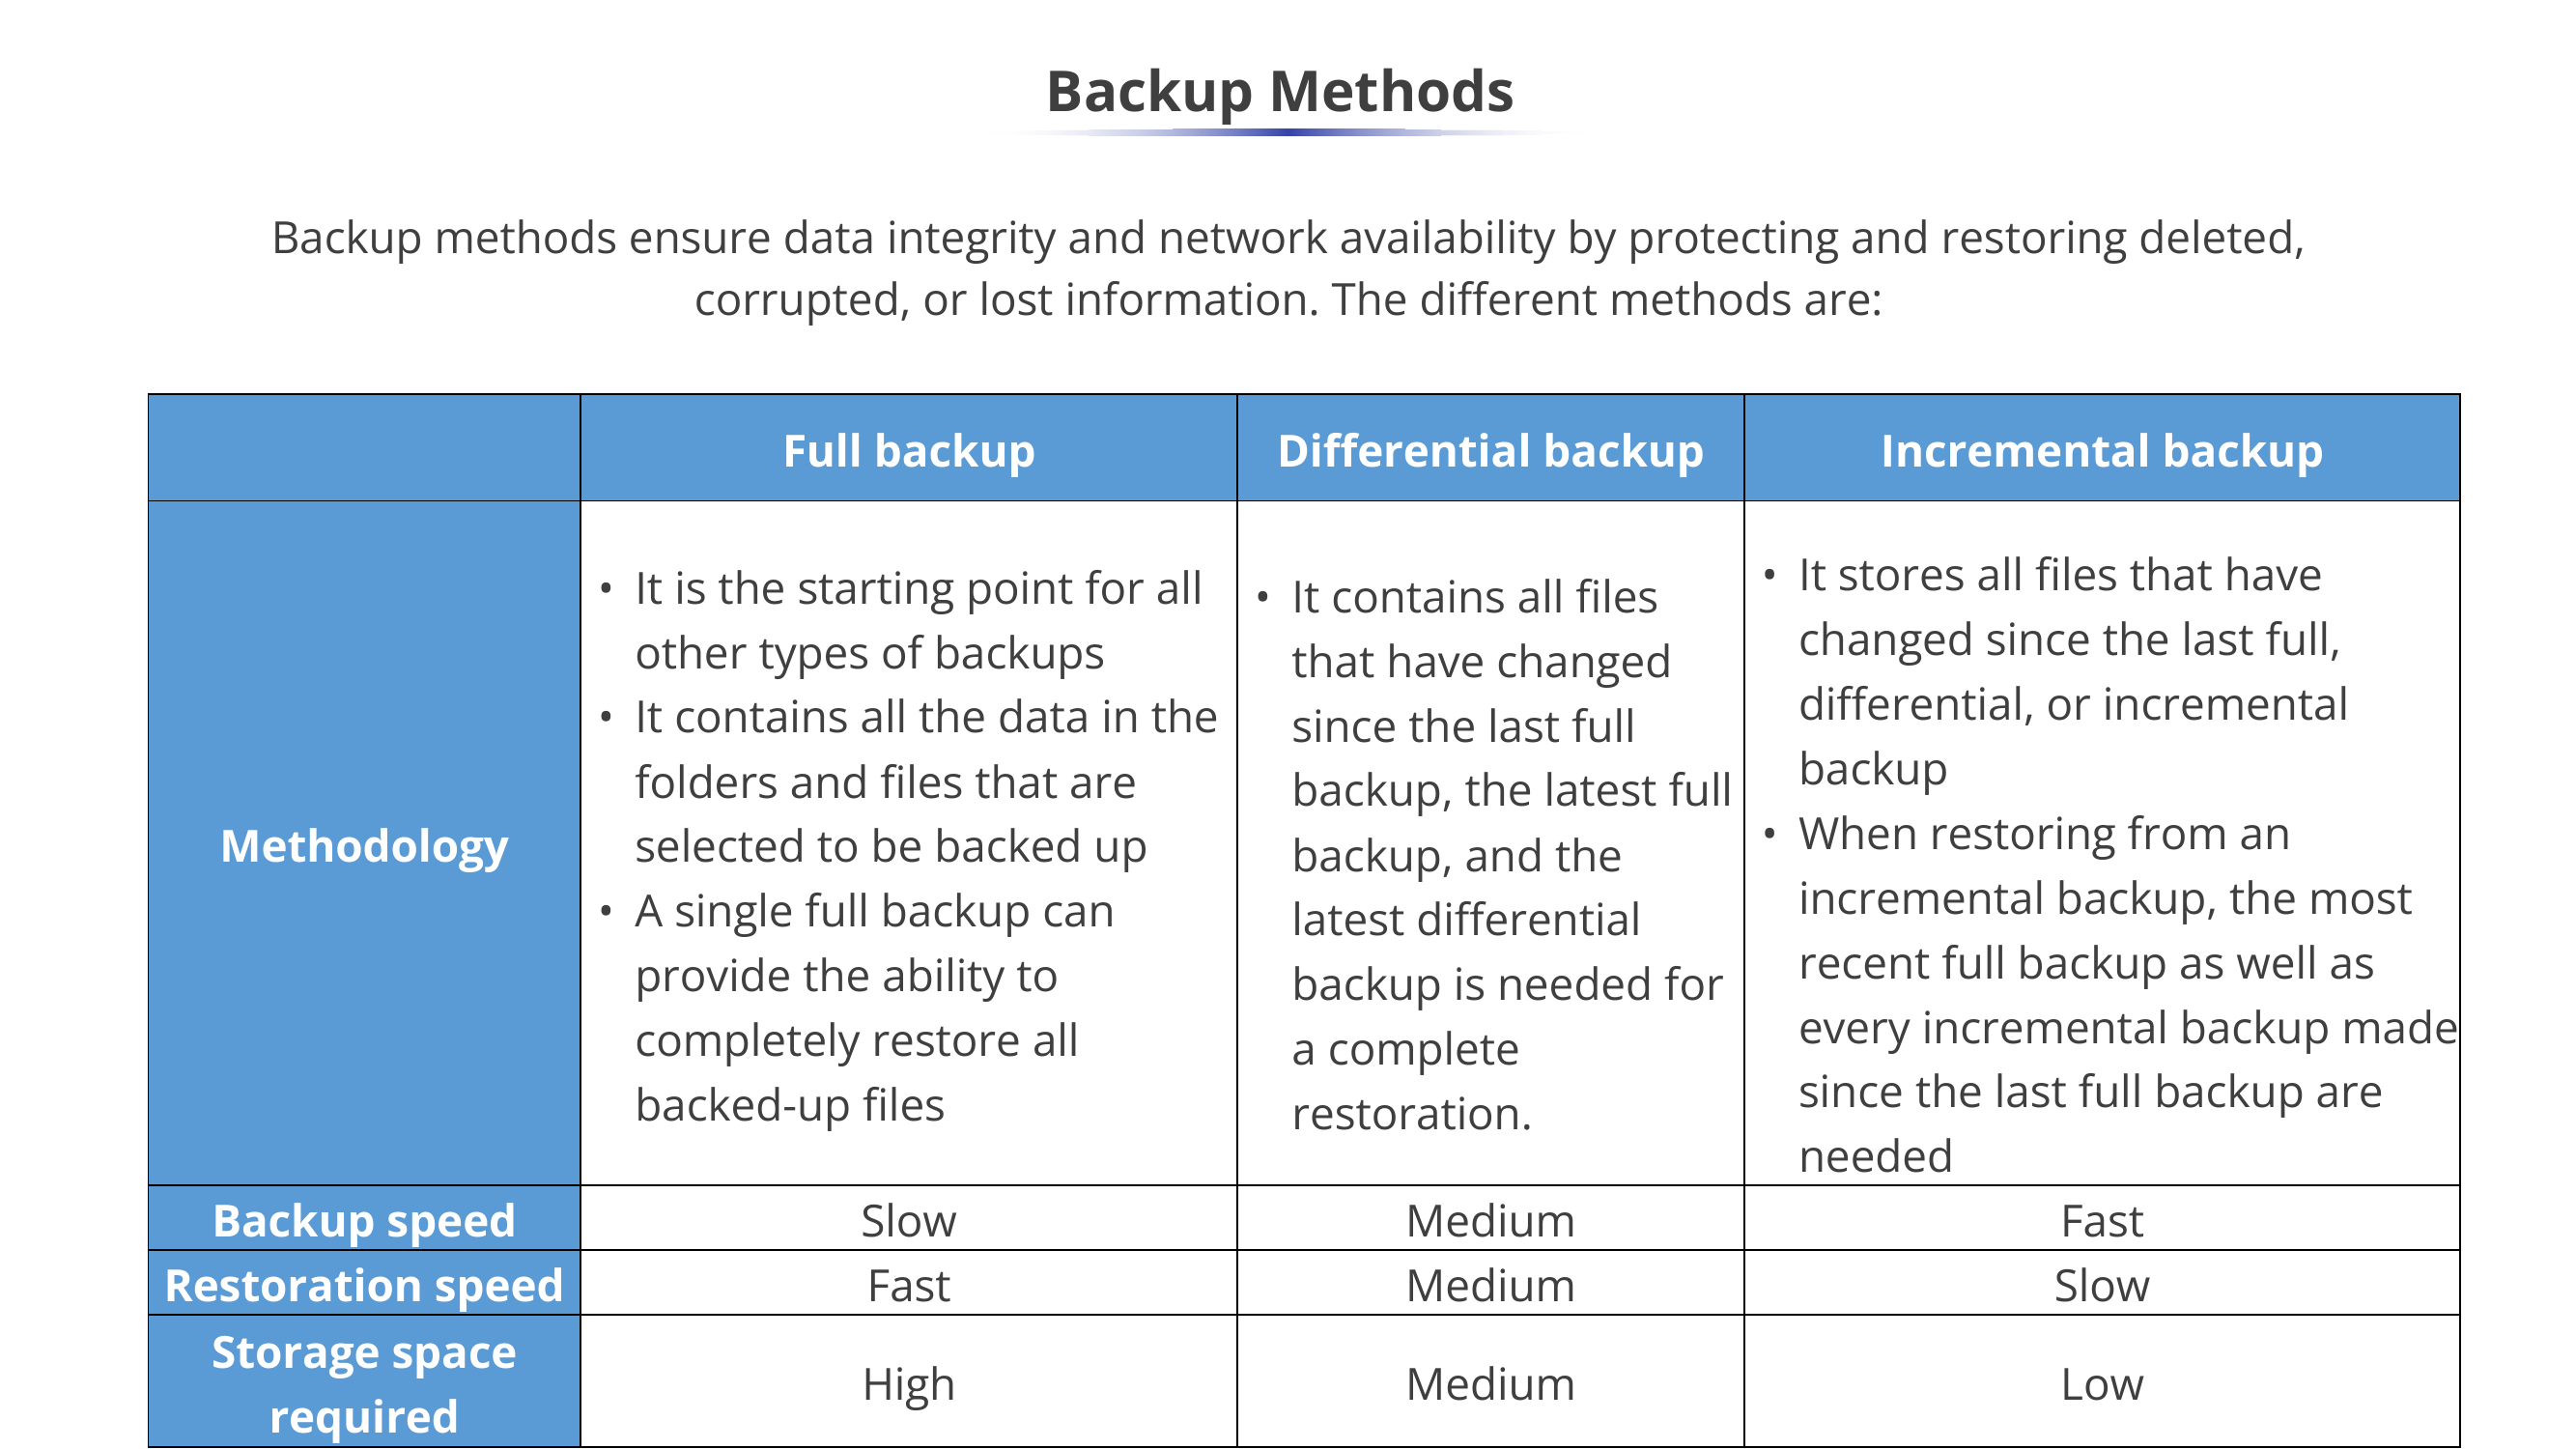

# Backup Methods

Backup methods ensure data integrity and network availability by protecting and restoring deleted, corrupted, or lost information. The different methods are:
|  | Full backup | Differential backup | Incremental backup |
| --- | --- | --- | --- |
| Methodology | It is the starting point for all other types of backups It contains all the data in the folders and files that are selected to be backed up A single full backup can provide the ability to completely restore all backed-up files | It contains all files that have changed since the last full backup, the latest full backup, and the latest differential backup is needed for a complete restoration. | It stores all files that have changed since the last full, differential, or incremental backup When restoring from an incremental backup, the most recent full backup as well as every incremental backup made since the last full backup are needed |
| Backup speed | Slow | Medium | Fast |
| Restoration speed | Fast | Medium | Slow |
| Storage space required | High | Medium | Low |